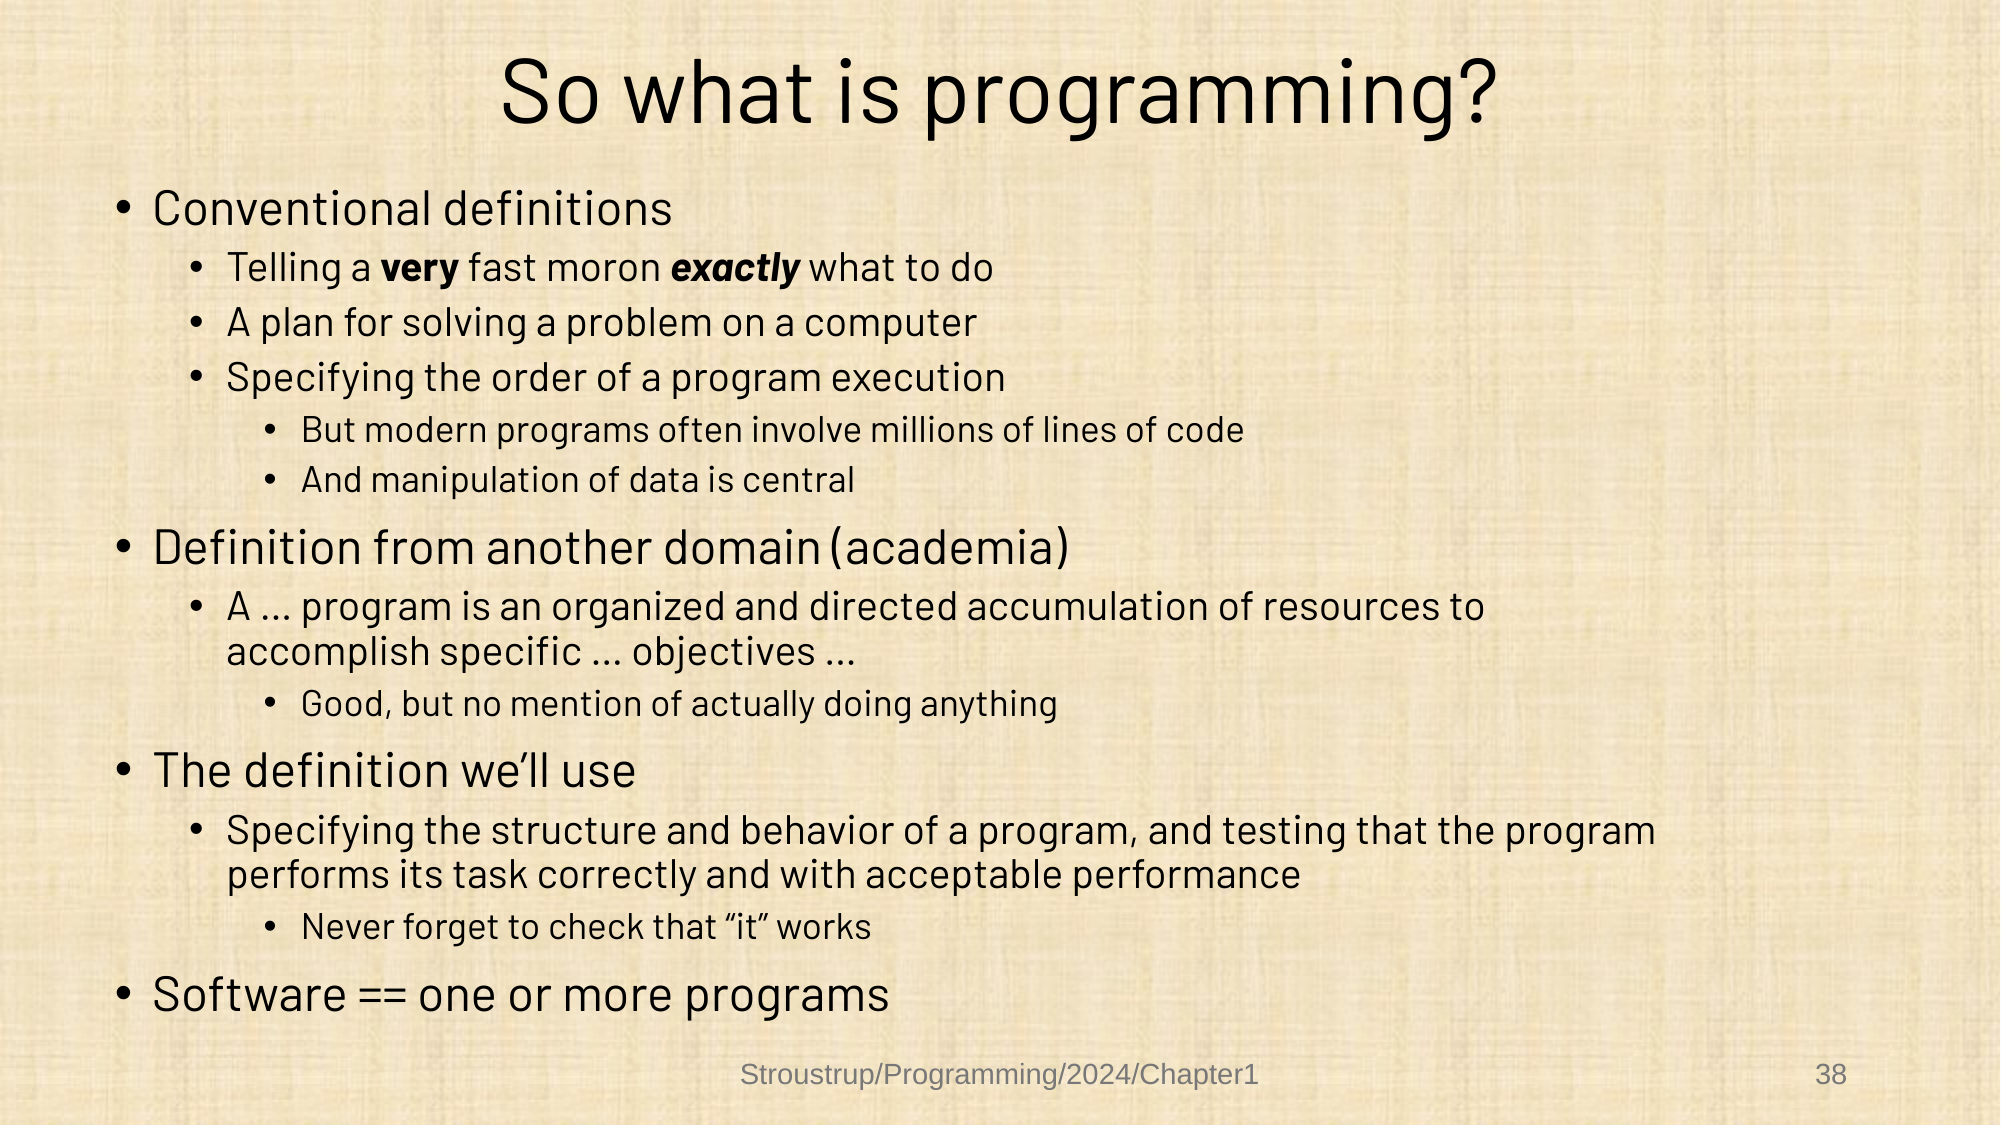

# So what is programming?
Conventional definitions
Telling a very fast moron exactly what to do
A plan for solving a problem on a computer
Specifying the order of a program execution
But modern programs often involve millions of lines of code
And manipulation of data is central
Definition from another domain (academia)
A … program is an organized and directed accumulation of resources to accomplish specific … objectives …
Good, but no mention of actually doing anything
The definition we’ll use
Specifying the structure and behavior of a program, and testing that the program performs its task correctly and with acceptable performance
Never forget to check that “it” works
Software == one or more programs

Stroustrup/Programming/2024/Chapter1
38